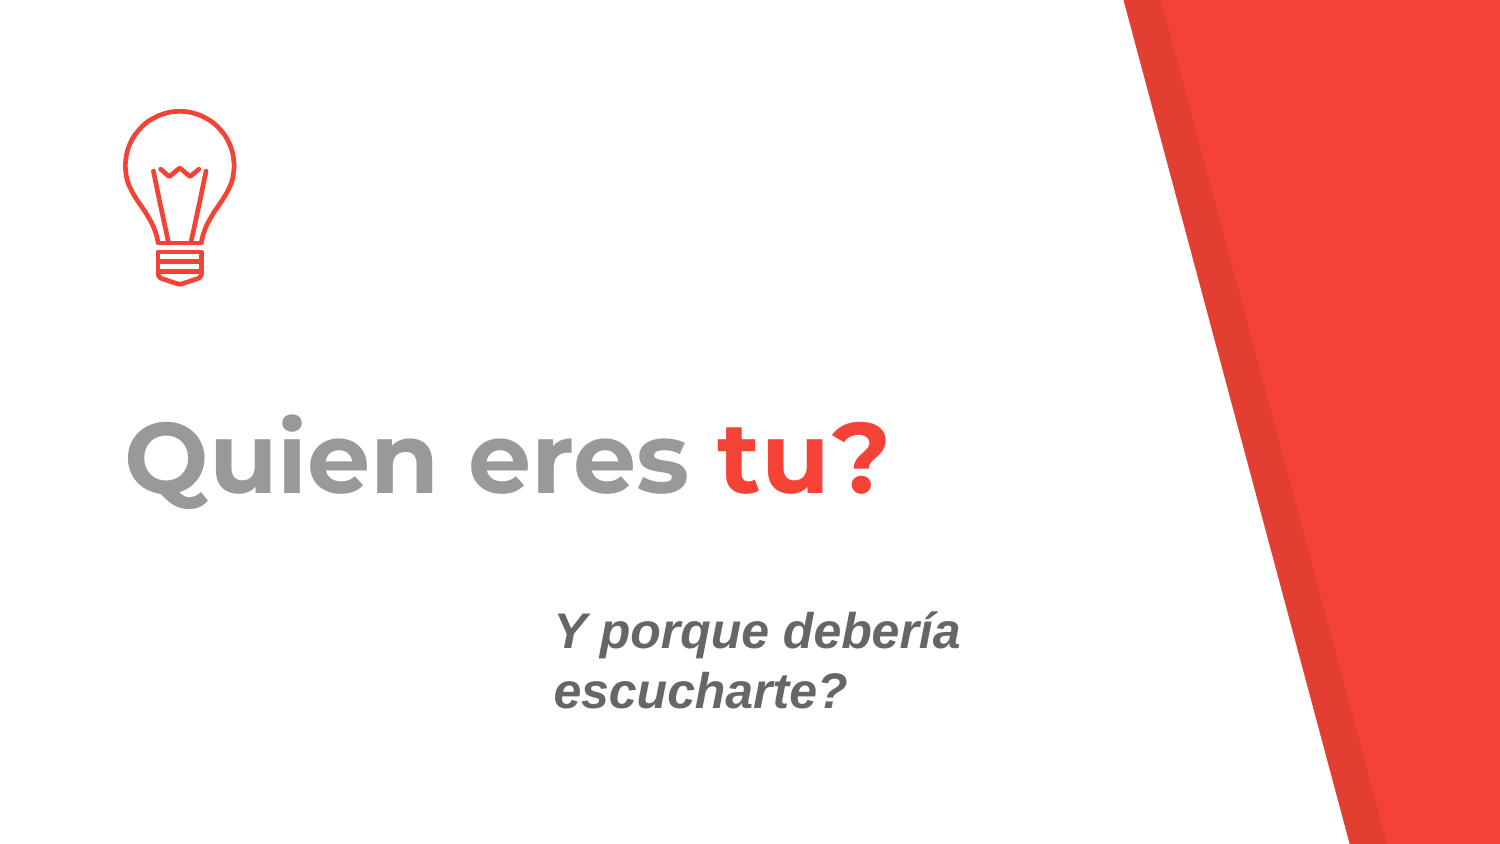

Quien eres tu?
Y porque debería escucharte?